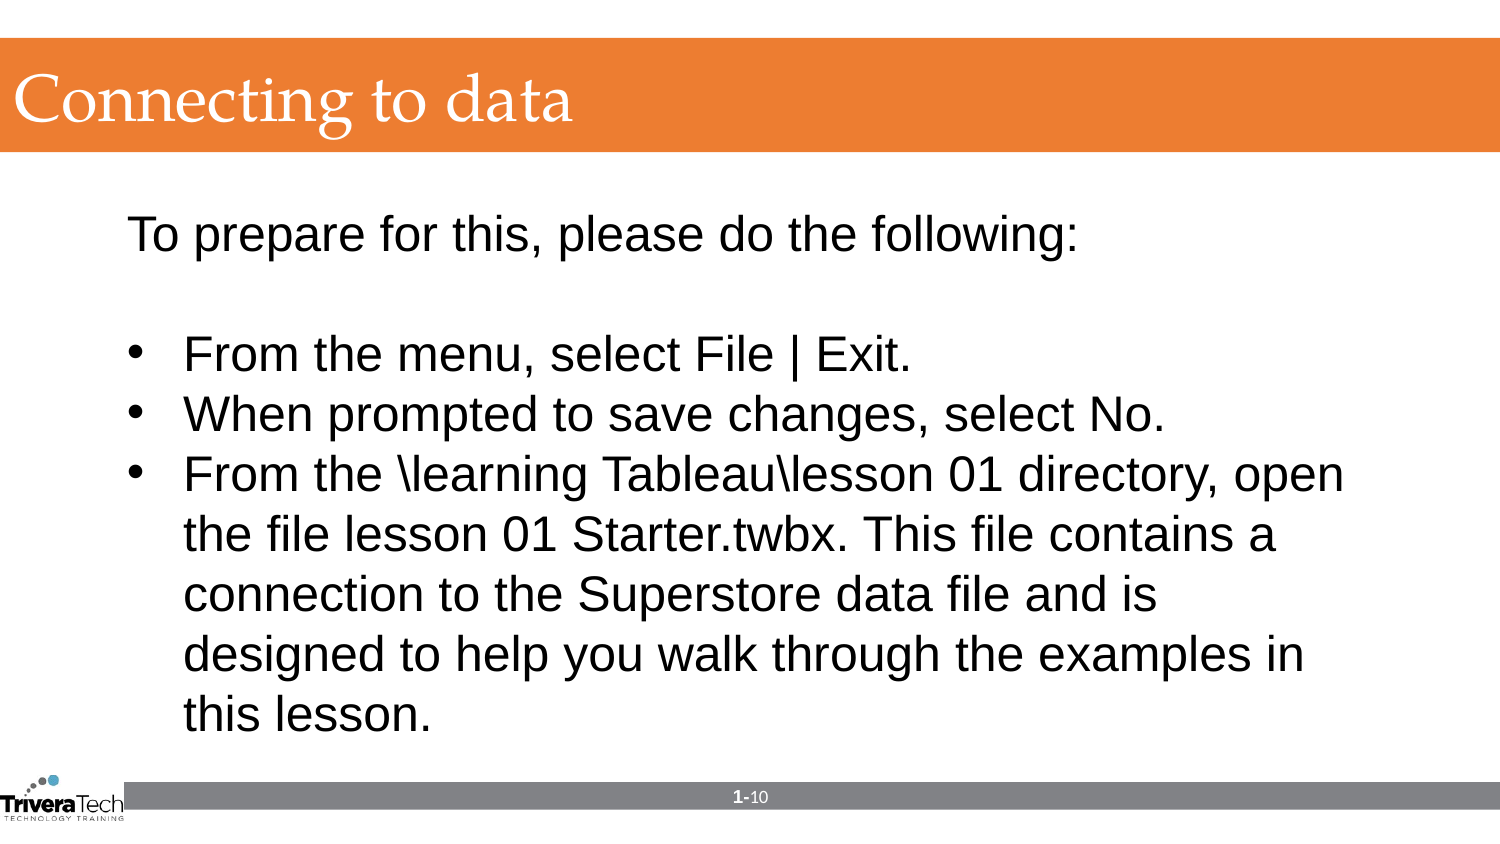

Connecting to data
To prepare for this, please do the following:

From the menu, select File | Exit.
When prompted to save changes, select No.
From the \learning Tableau\lesson 01 directory, open the file lesson 01 Starter.twbx. This file contains a connection to the Superstore data file and is designed to help you walk through the examples in this lesson.
1-10